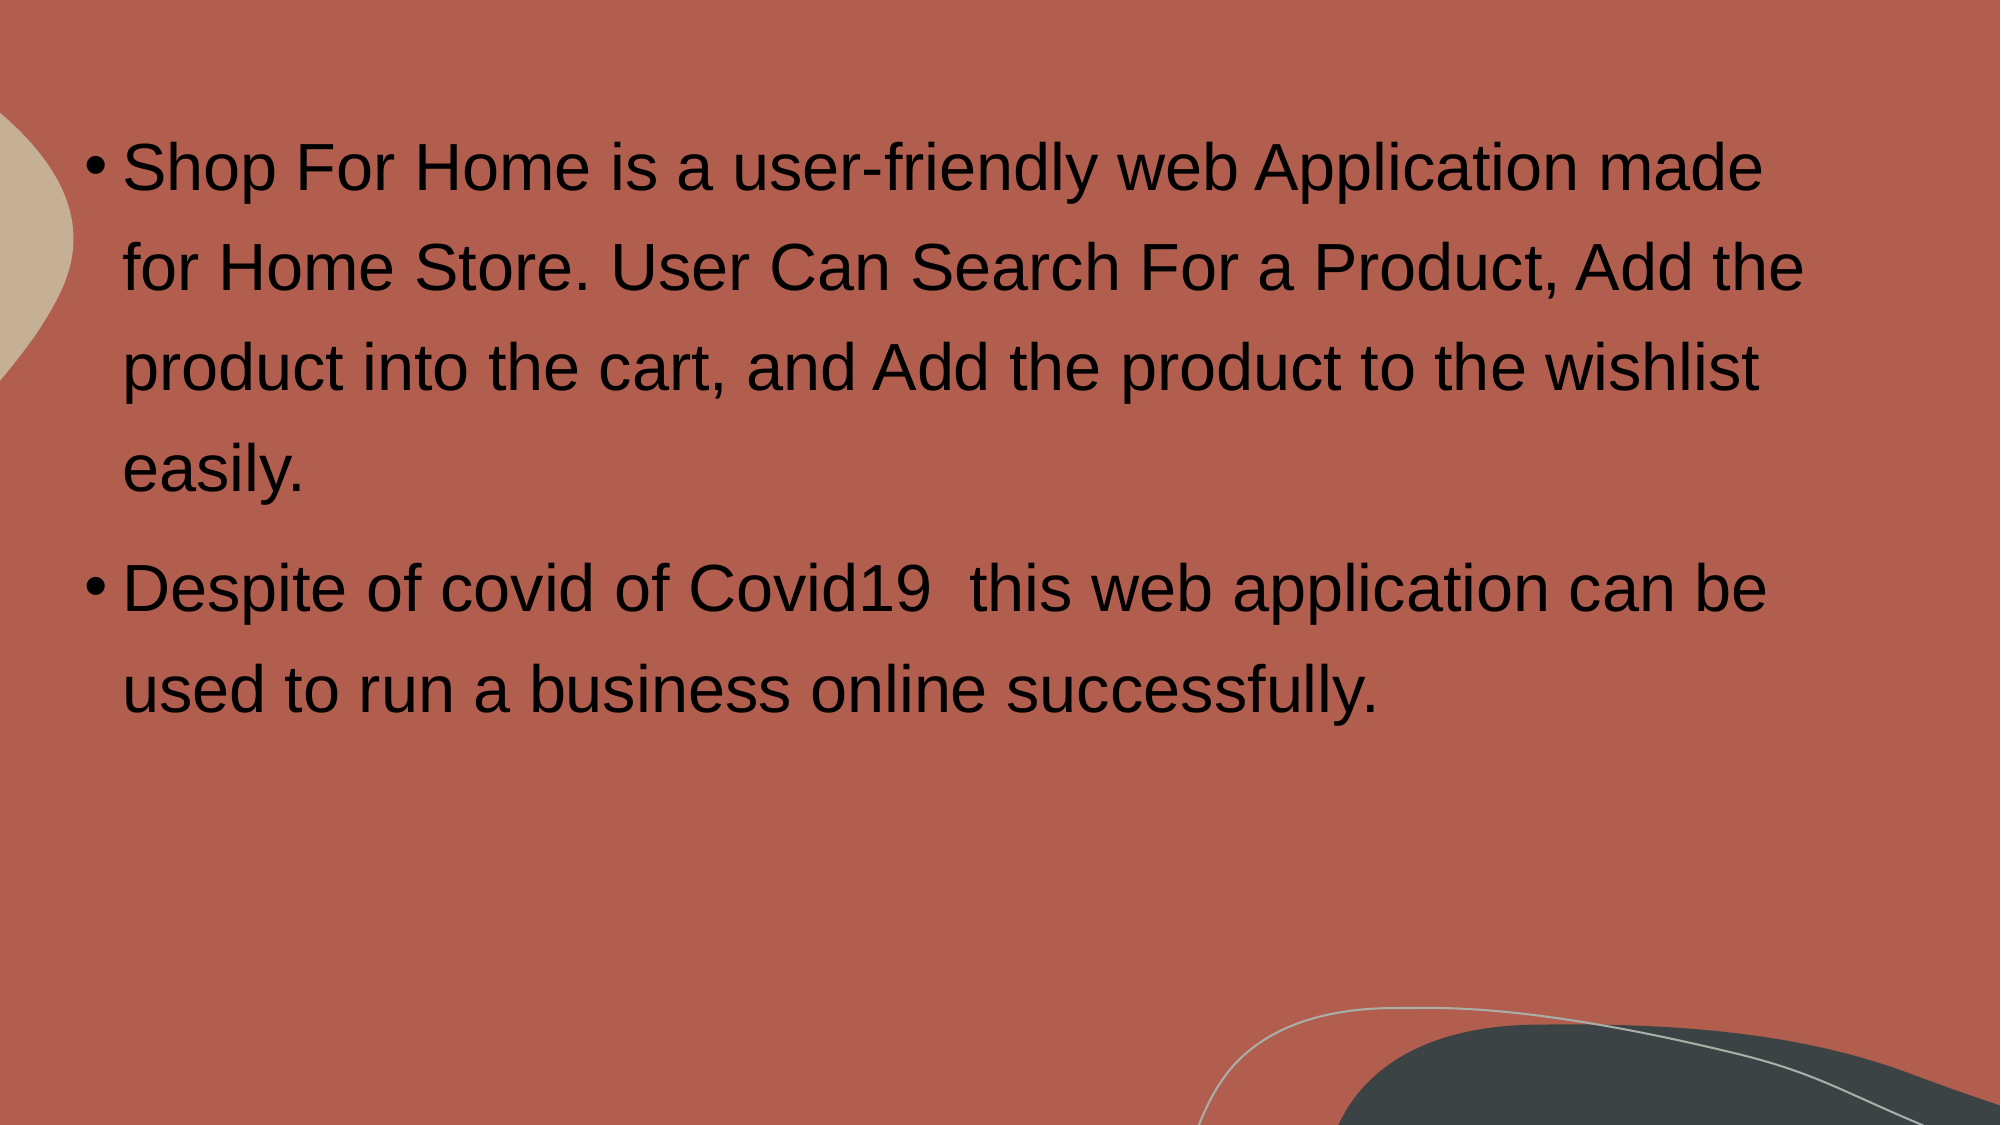

#
Shop For Home is a user-friendly web Application made for Home Store. User Can Search For a Product, Add the product into the cart, and Add the product to the wishlist easily.
Despite of covid of Covid19  this web application can be used to run a business online successfully.